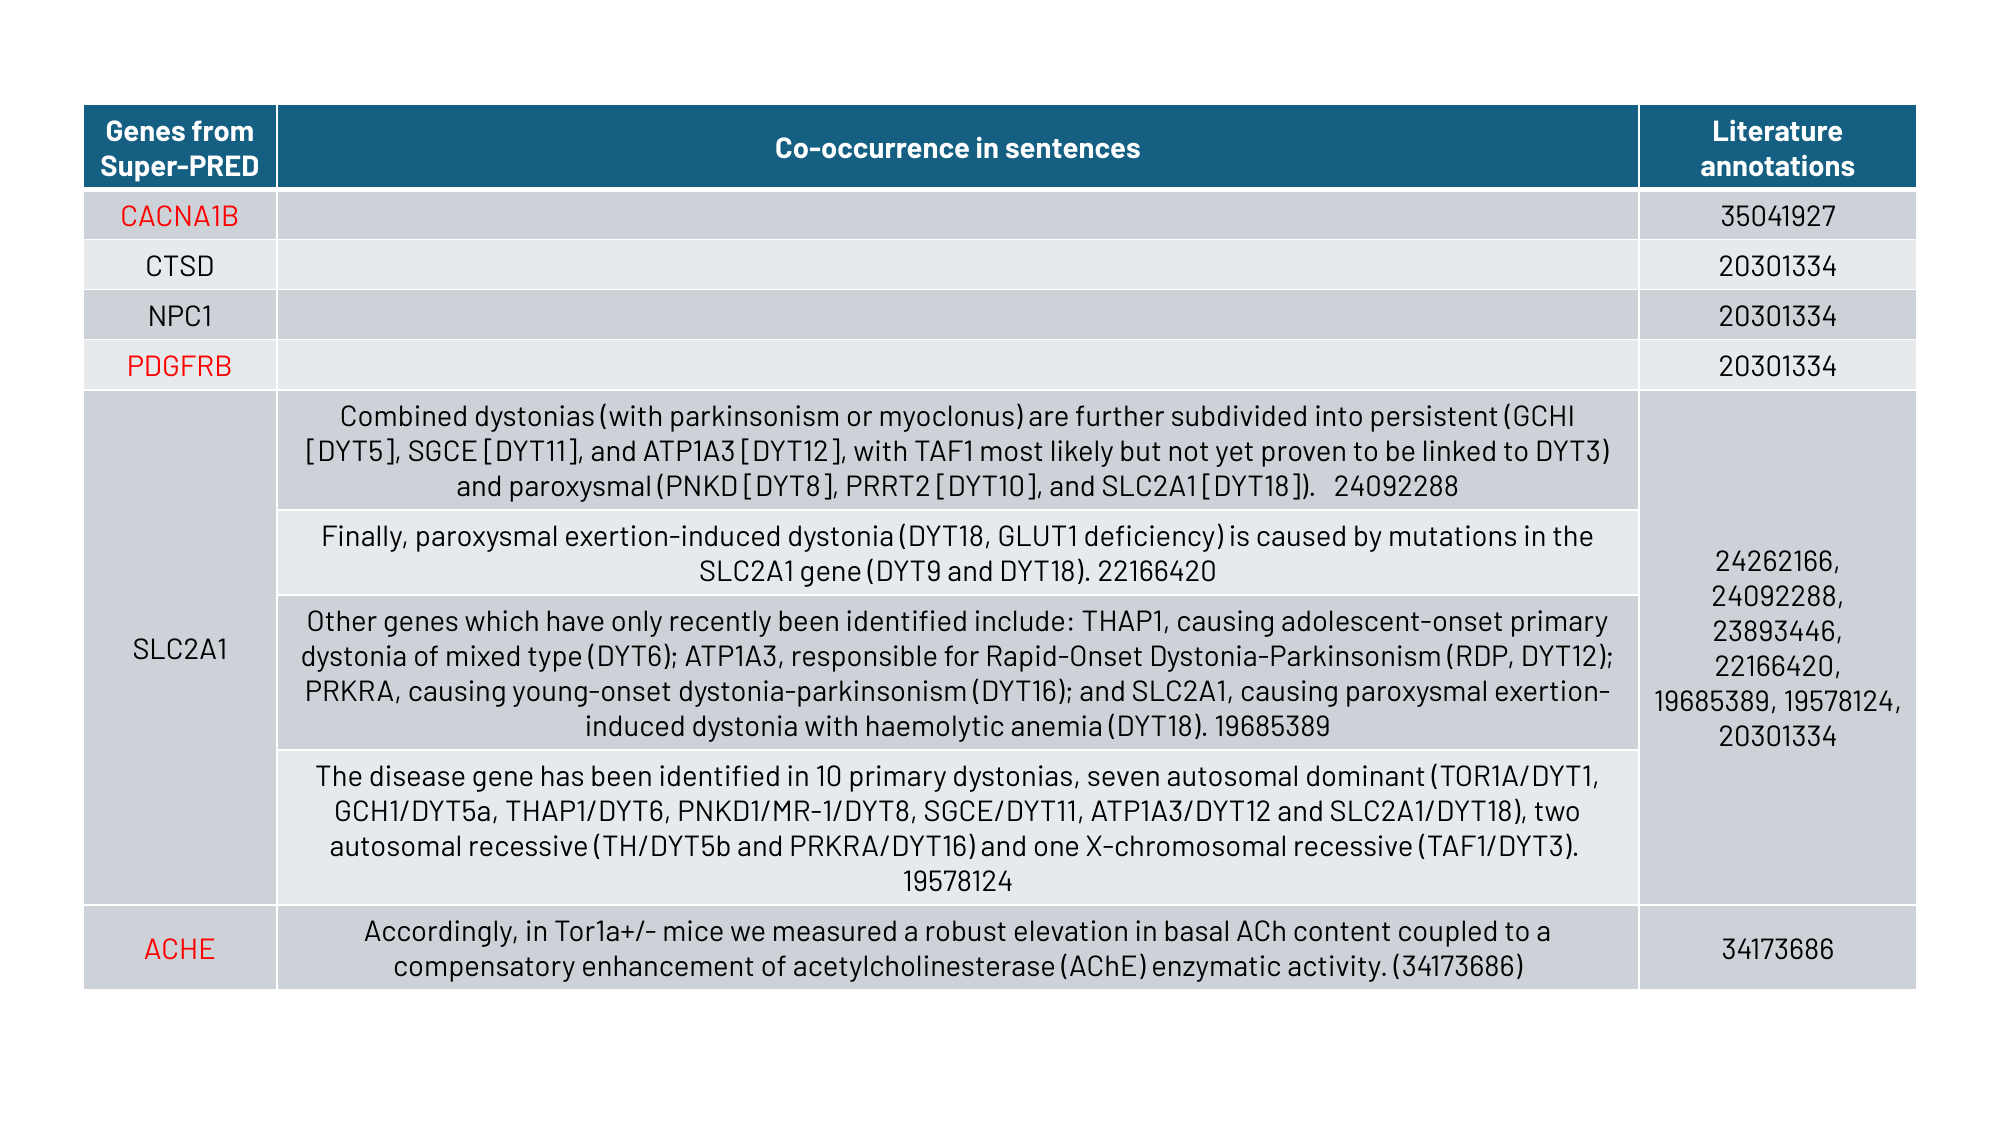

| Genes from Super-PRED | Co-occurrence in sentences | Literature annotations |
| --- | --- | --- |
| CACNA1B |  | 35041927 |
| CTSD |  | 20301334 |
| NPC1 |  | 20301334 |
| PDGFRB |  | 20301334 |
| SLC2A1 | Combined dystonias (with parkinsonism or myoclonus) are further subdivided into persistent (GCHI [DYT5], SGCE [DYT11], and ATP1A3 [DYT12], with TAF1 most likely but not yet proven to be linked to DYT3) and paroxysmal (PNKD [DYT8], PRRT2 [DYT10], and SLC2A1 [DYT18]).  24092288 | 24262166, 24092288, 23893446, 22166420, 19685389, 19578124, 20301334 |
|  | Finally, paroxysmal exertion-induced dystonia (DYT18, GLUT1 deficiency) is caused by mutations in the SLC2A1 gene (DYT9 and DYT18). 22166420 |  |
|  | Other genes which have only recently been identified include: THAP1, causing adolescent-onset primary dystonia of mixed type (DYT6); ATP1A3, responsible for Rapid-Onset Dystonia-Parkinsonism (RDP, DYT12); PRKRA, causing young-onset dystonia-parkinsonism (DYT16); and SLC2A1, causing paroxysmal exertion-induced dystonia with haemolytic anemia (DYT18). 19685389 |  |
|  | The disease gene has been identified in 10 primary dystonias, seven autosomal dominant (TOR1A/DYT1, GCH1/DYT5a, THAP1/DYT6, PNKD1/MR-1/DYT8, SGCE/DYT11, ATP1A3/DYT12 and SLC2A1/DYT18), two autosomal recessive (TH/DYT5b and PRKRA/DYT16) and one X-chromosomal recessive (TAF1/DYT3).  19578124 |  |
| ACHE | Accordingly, in Tor1a+/- mice we measured a robust elevation in basal ACh content coupled to a compensatory enhancement of acetylcholinesterase (AChE) enzymatic activity. (34173686) | 34173686 |